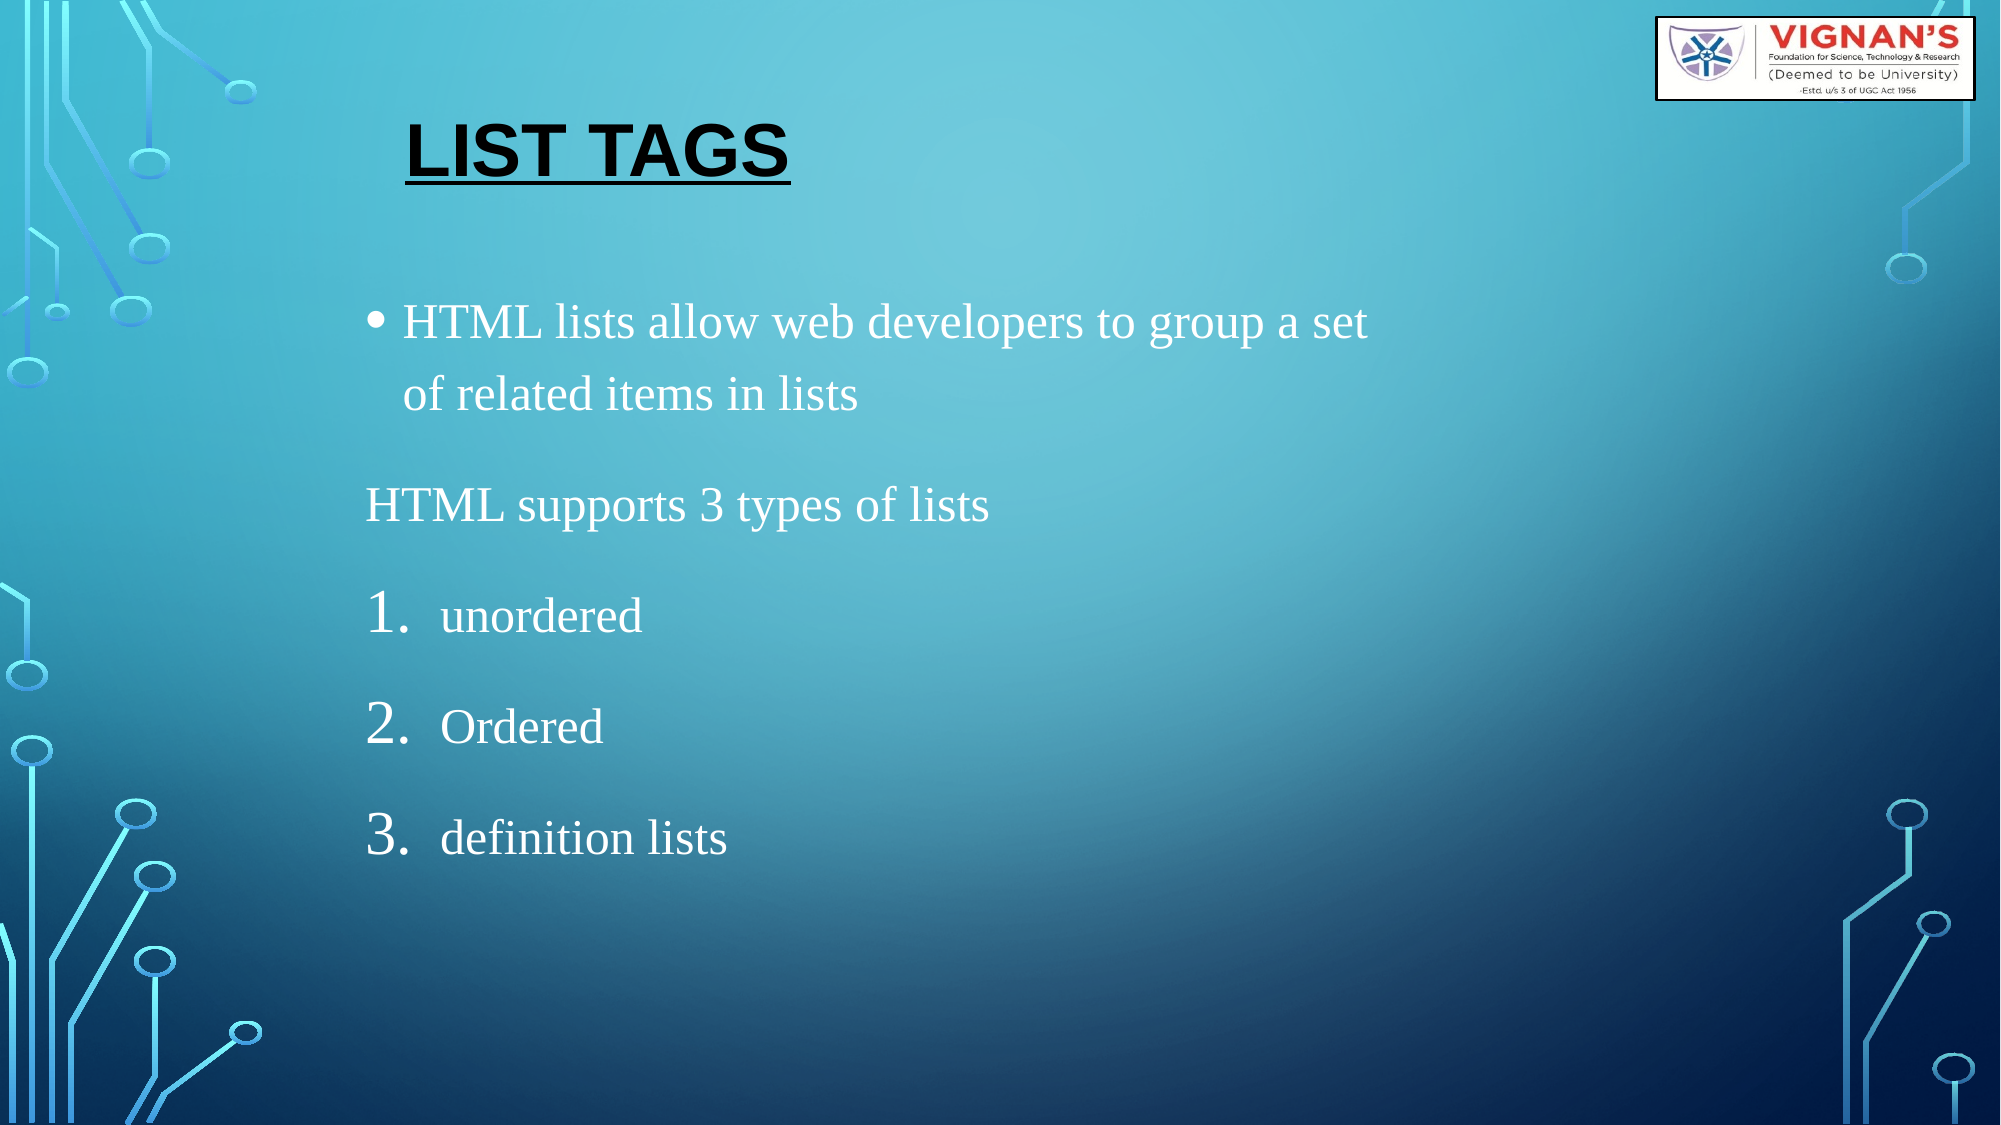

# List Tags

HTML lists allow web developers to group a set of related items in lists
HTML supports 3 types of lists
unordered
Ordered
definition lists